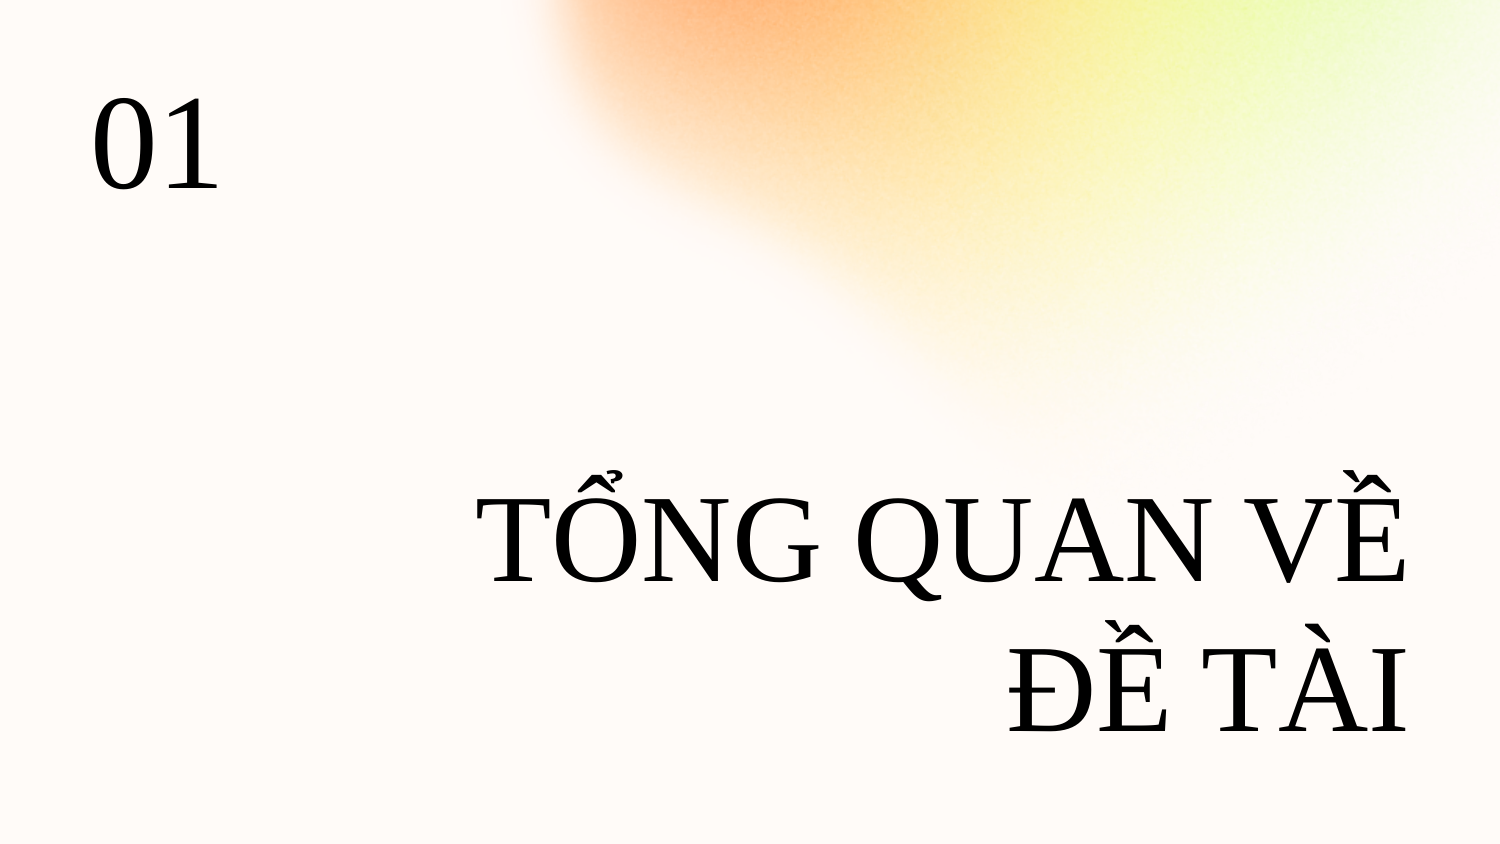

01
# TỔNG QUAN VỀ ĐỀ TÀI